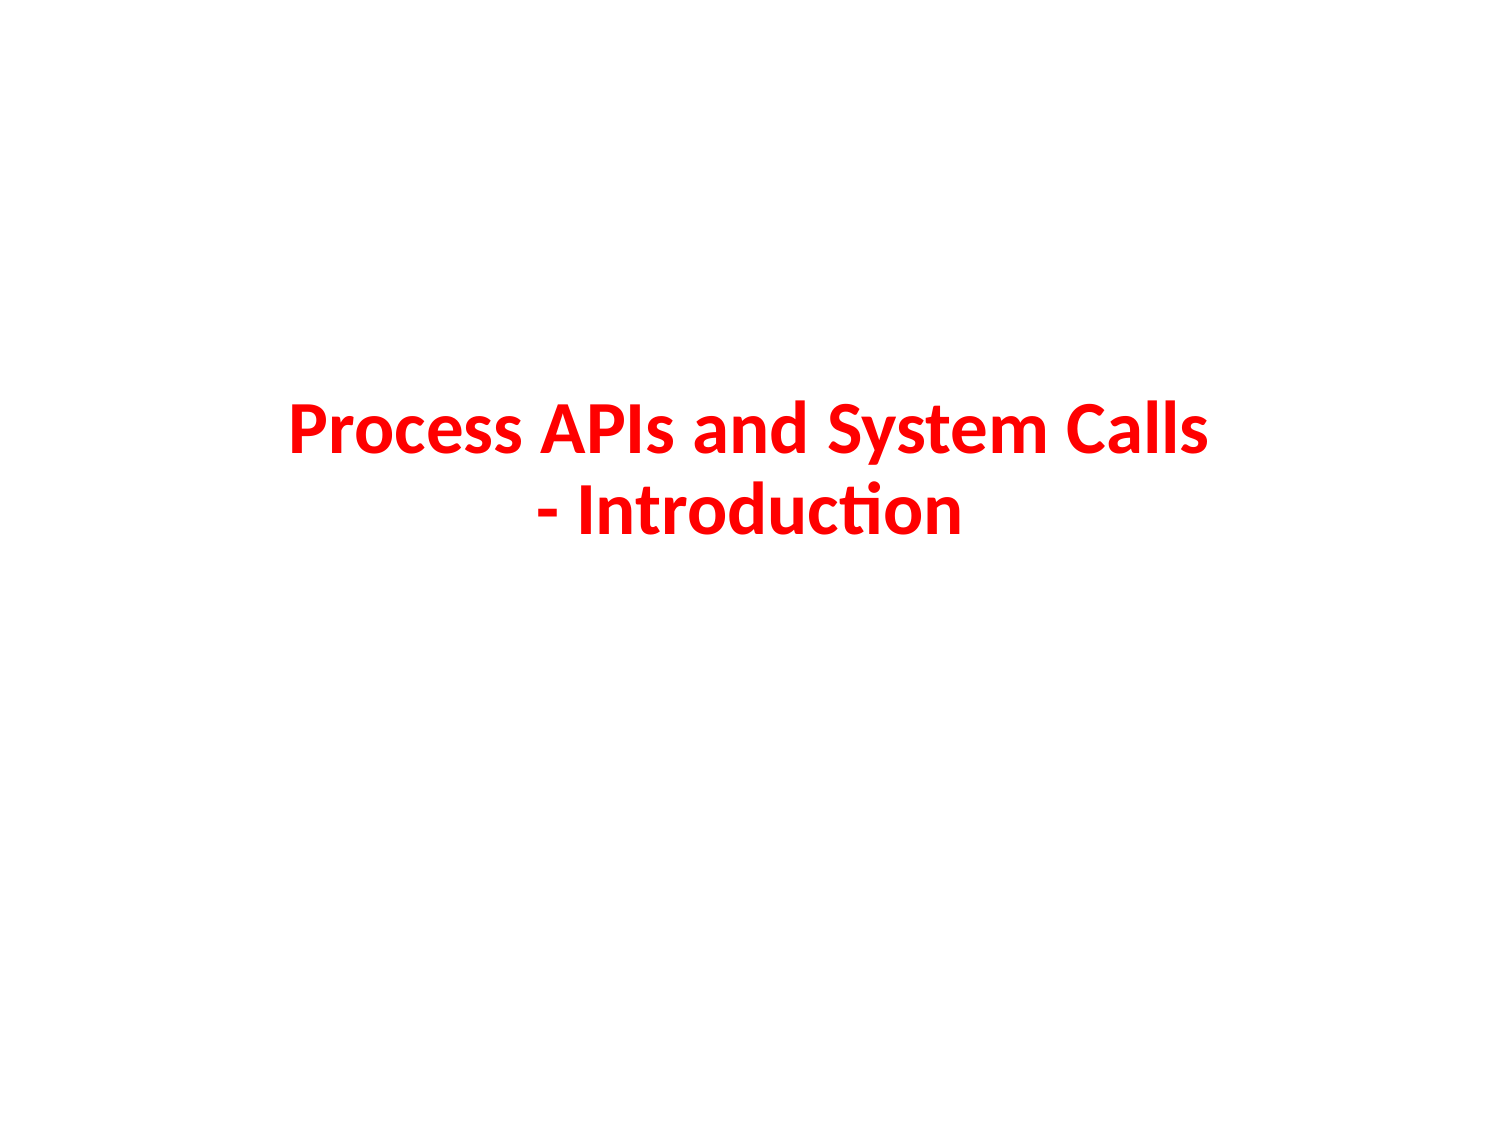

# Process APIs and System Calls - Introduction